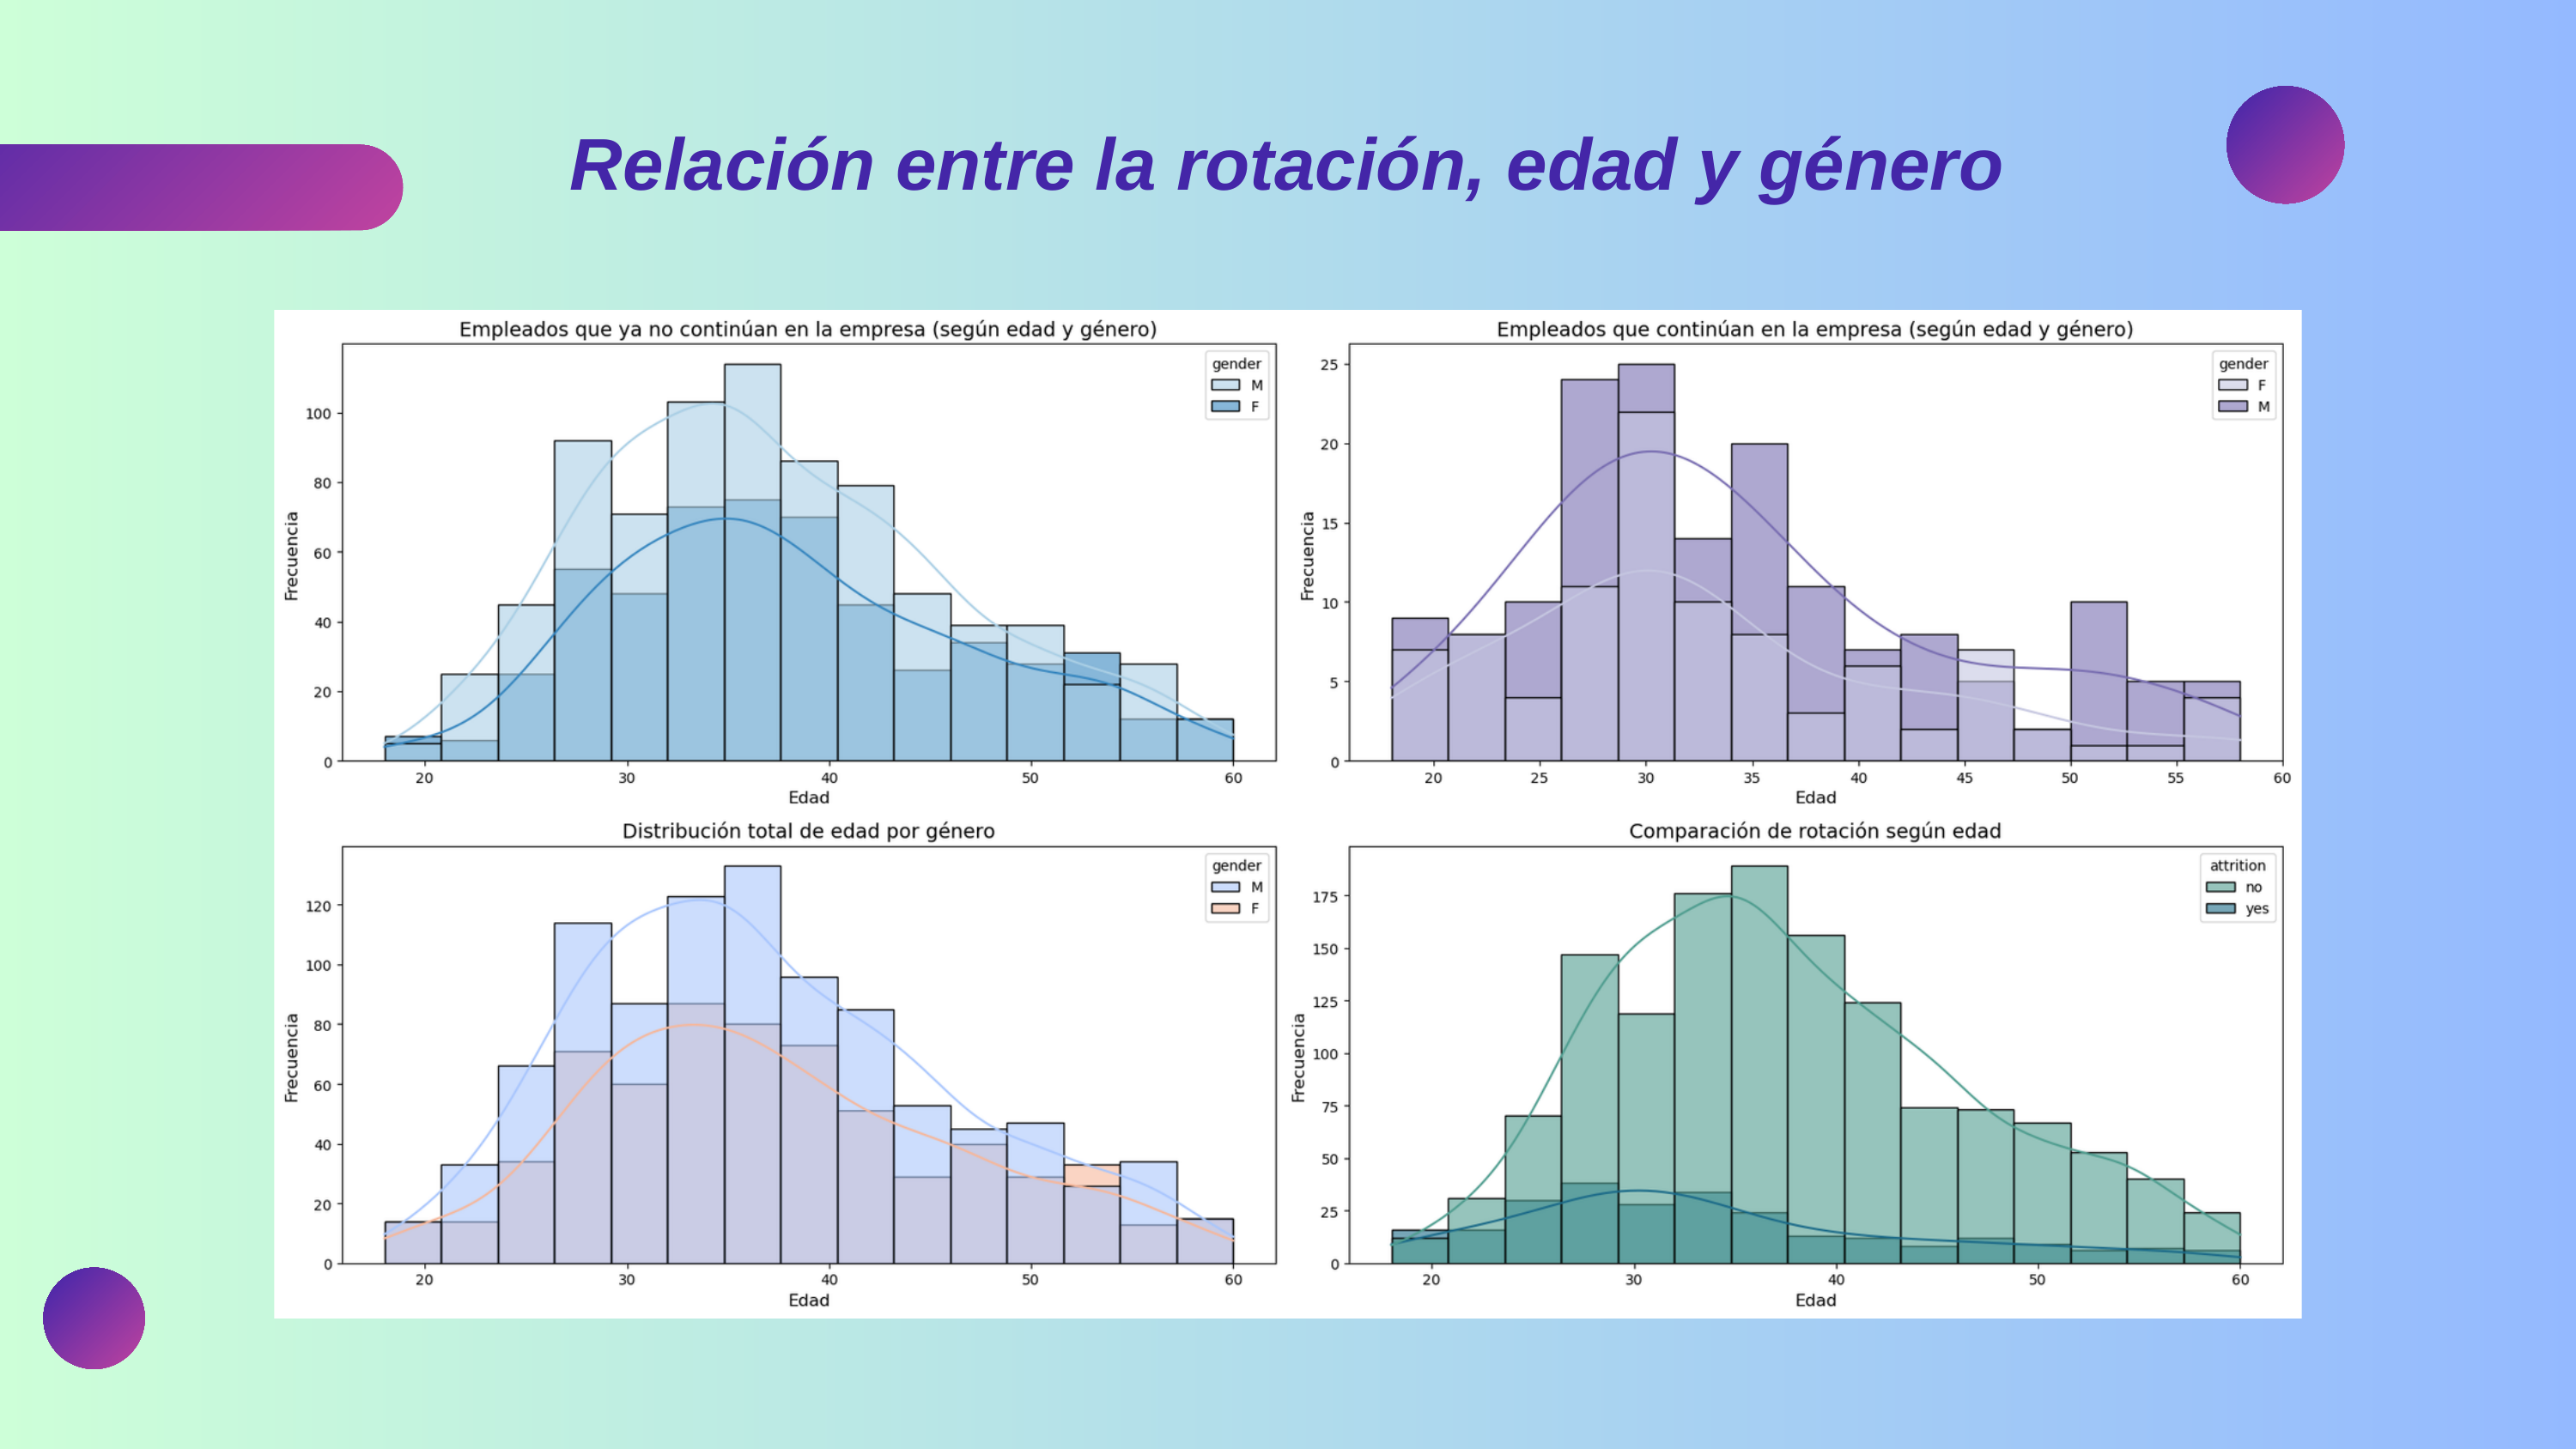

Relación entre la rotación, edad y género